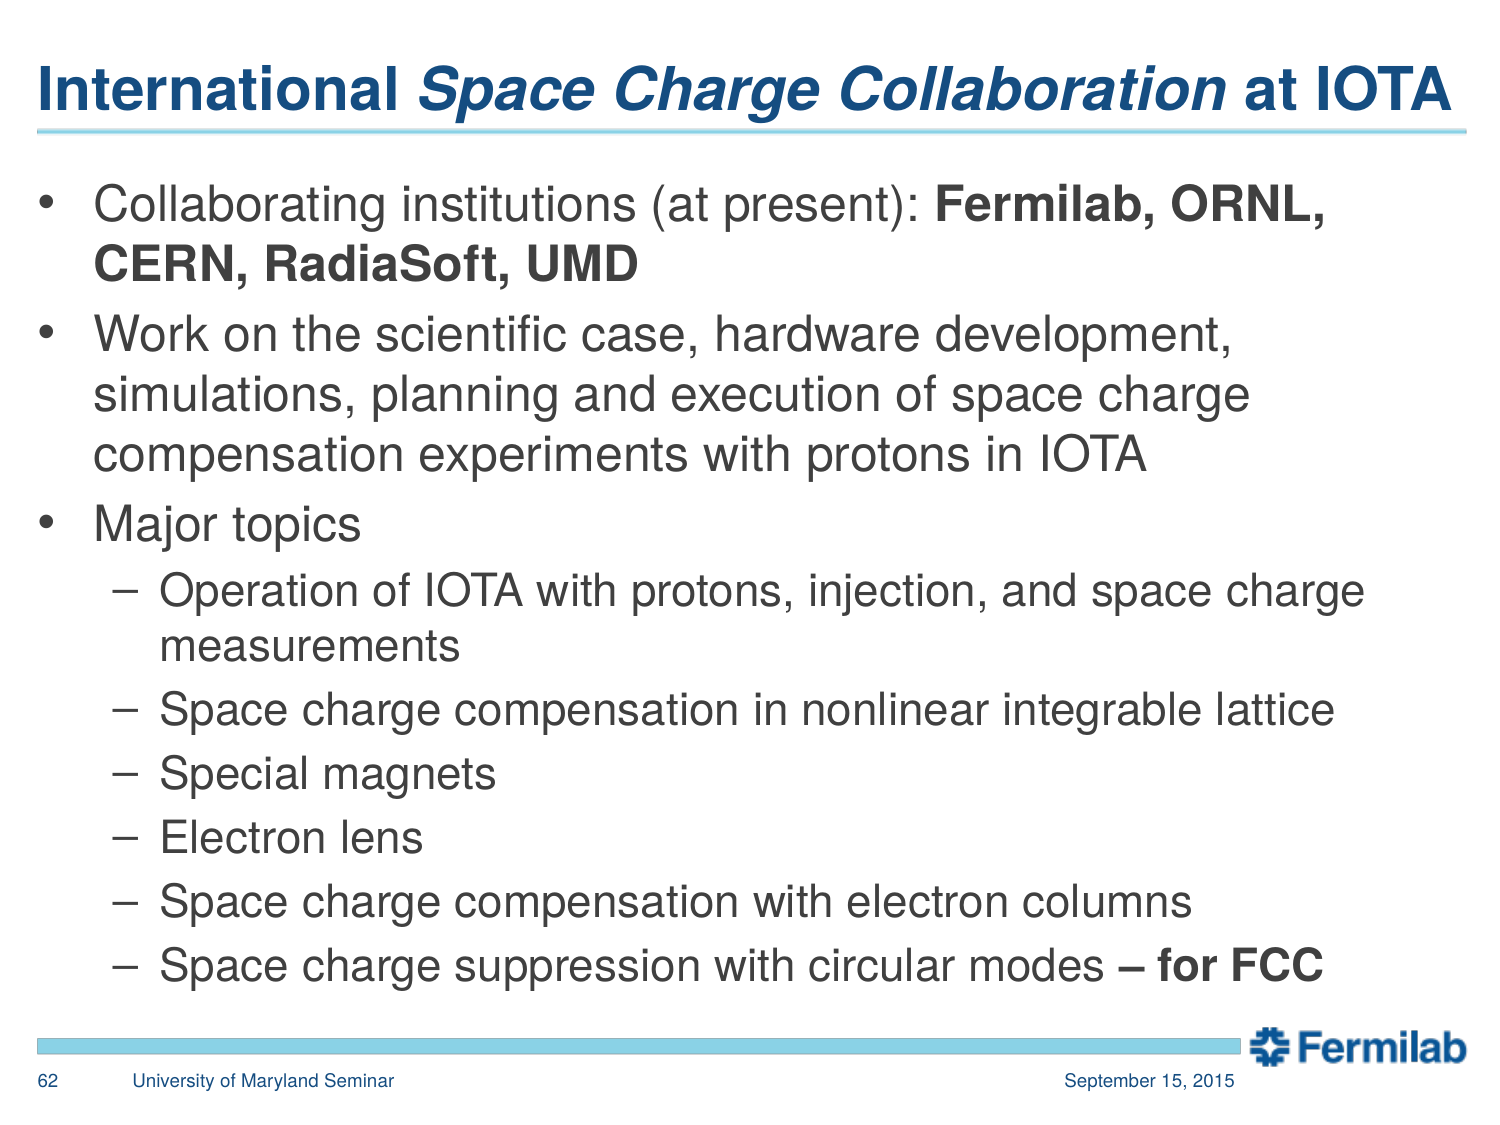

# International Space Charge Collaboration at IOTA
Collaborating institutions (at present): Fermilab, ORNL, CERN, RadiaSoft, UMD
Work on the scientific case, hardware development, simulations, planning and execution of space charge compensation experiments with protons in IOTA
Major topics
Operation of IOTA with protons, injection, and space charge measurements
Space charge compensation in nonlinear integrable lattice
Special magnets
Electron lens
Space charge compensation with electron columns
Space charge suppression with circular modes – for FCC

62
University of Maryland Seminar
September 15, 2015